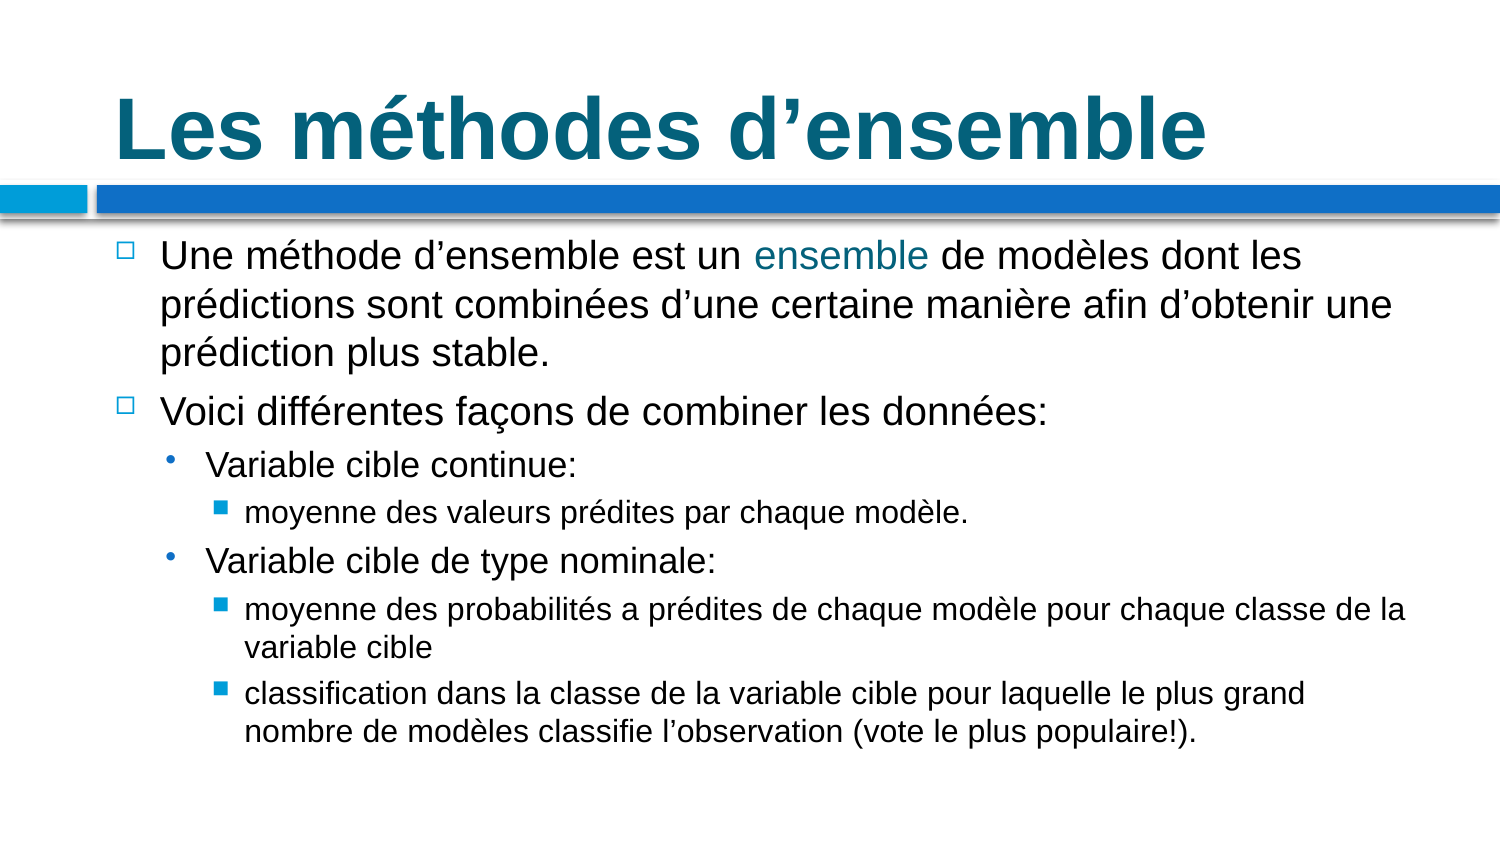

# Les méthodes d’ensemble
Une méthode d’ensemble est un ensemble de modèles dont les prédictions sont combinées d’une certaine manière afin d’obtenir une prédiction plus stable.
Voici différentes façons de combiner les données:
Variable cible continue:
moyenne des valeurs prédites par chaque modèle.
Variable cible de type nominale:
moyenne des probabilités a prédites de chaque modèle pour chaque classe de la variable cible
classification dans la classe de la variable cible pour laquelle le plus grand nombre de modèles classifie l’observation (vote le plus populaire!).